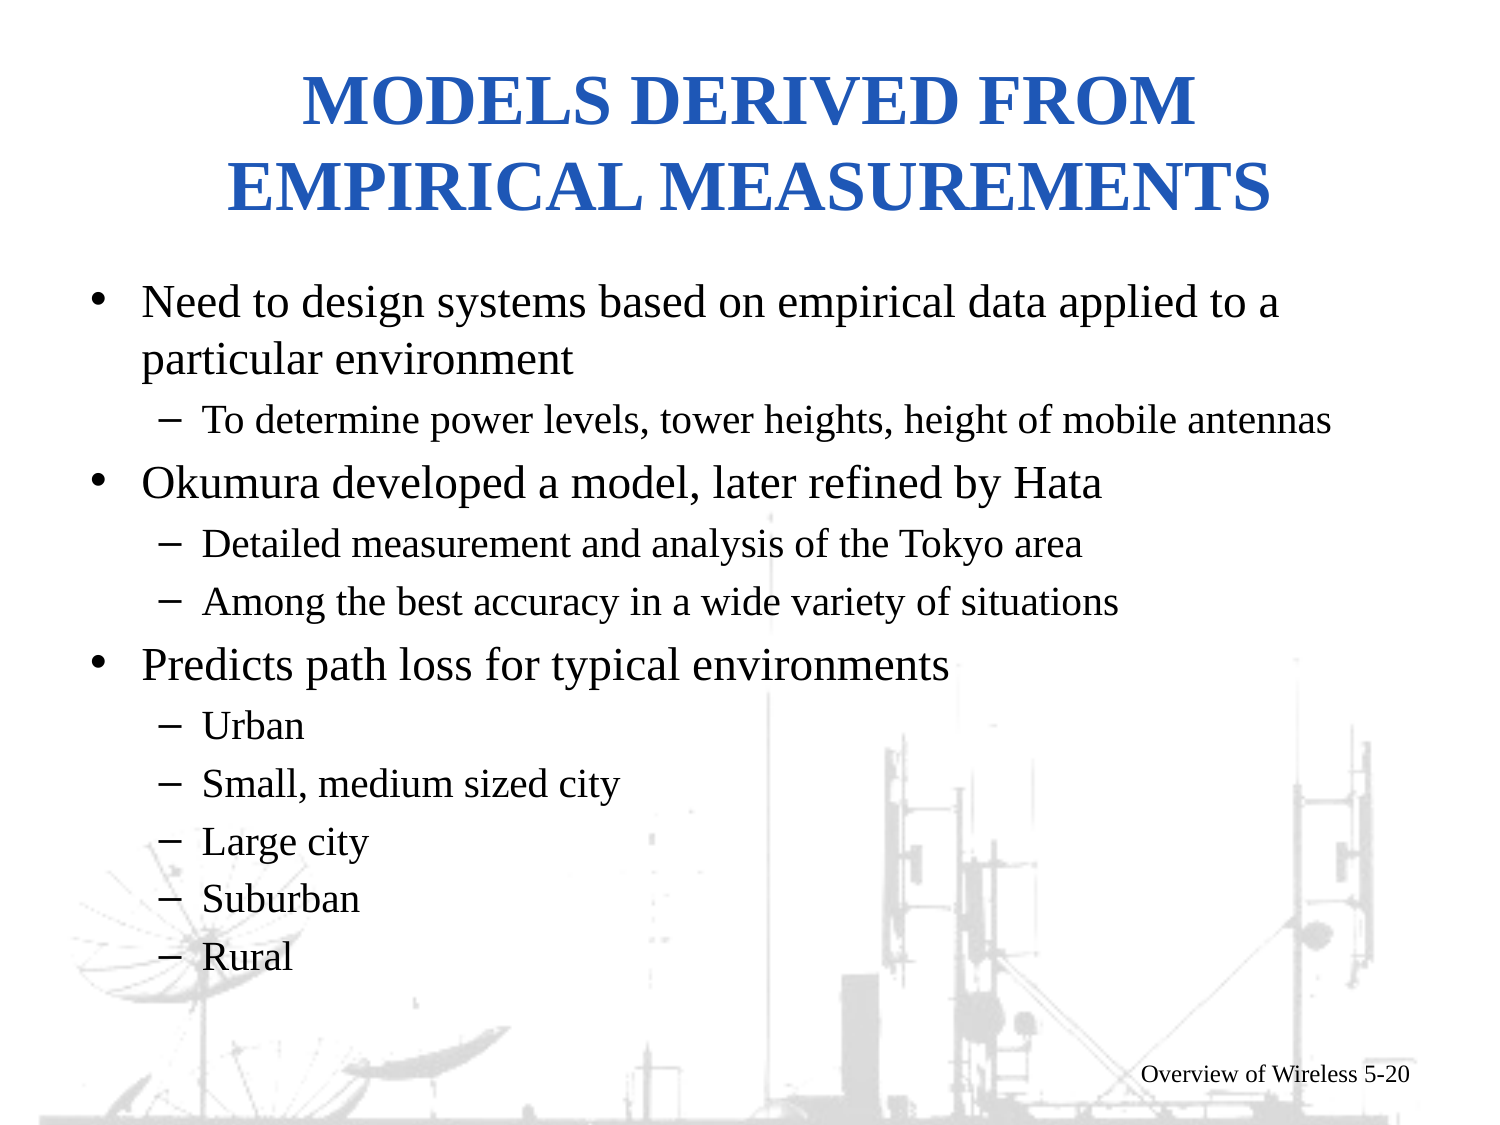

# Models Derived from Empirical Measurements
Need to design systems based on empirical data applied to a particular environment
To determine power levels, tower heights, height of mobile antennas
Okumura developed a model, later refined by Hata
Detailed measurement and analysis of the Tokyo area
Among the best accuracy in a wide variety of situations
Predicts path loss for typical environments
Urban
Small, medium sized city
Large city
Suburban
Rural
Overview of Wireless 5-20